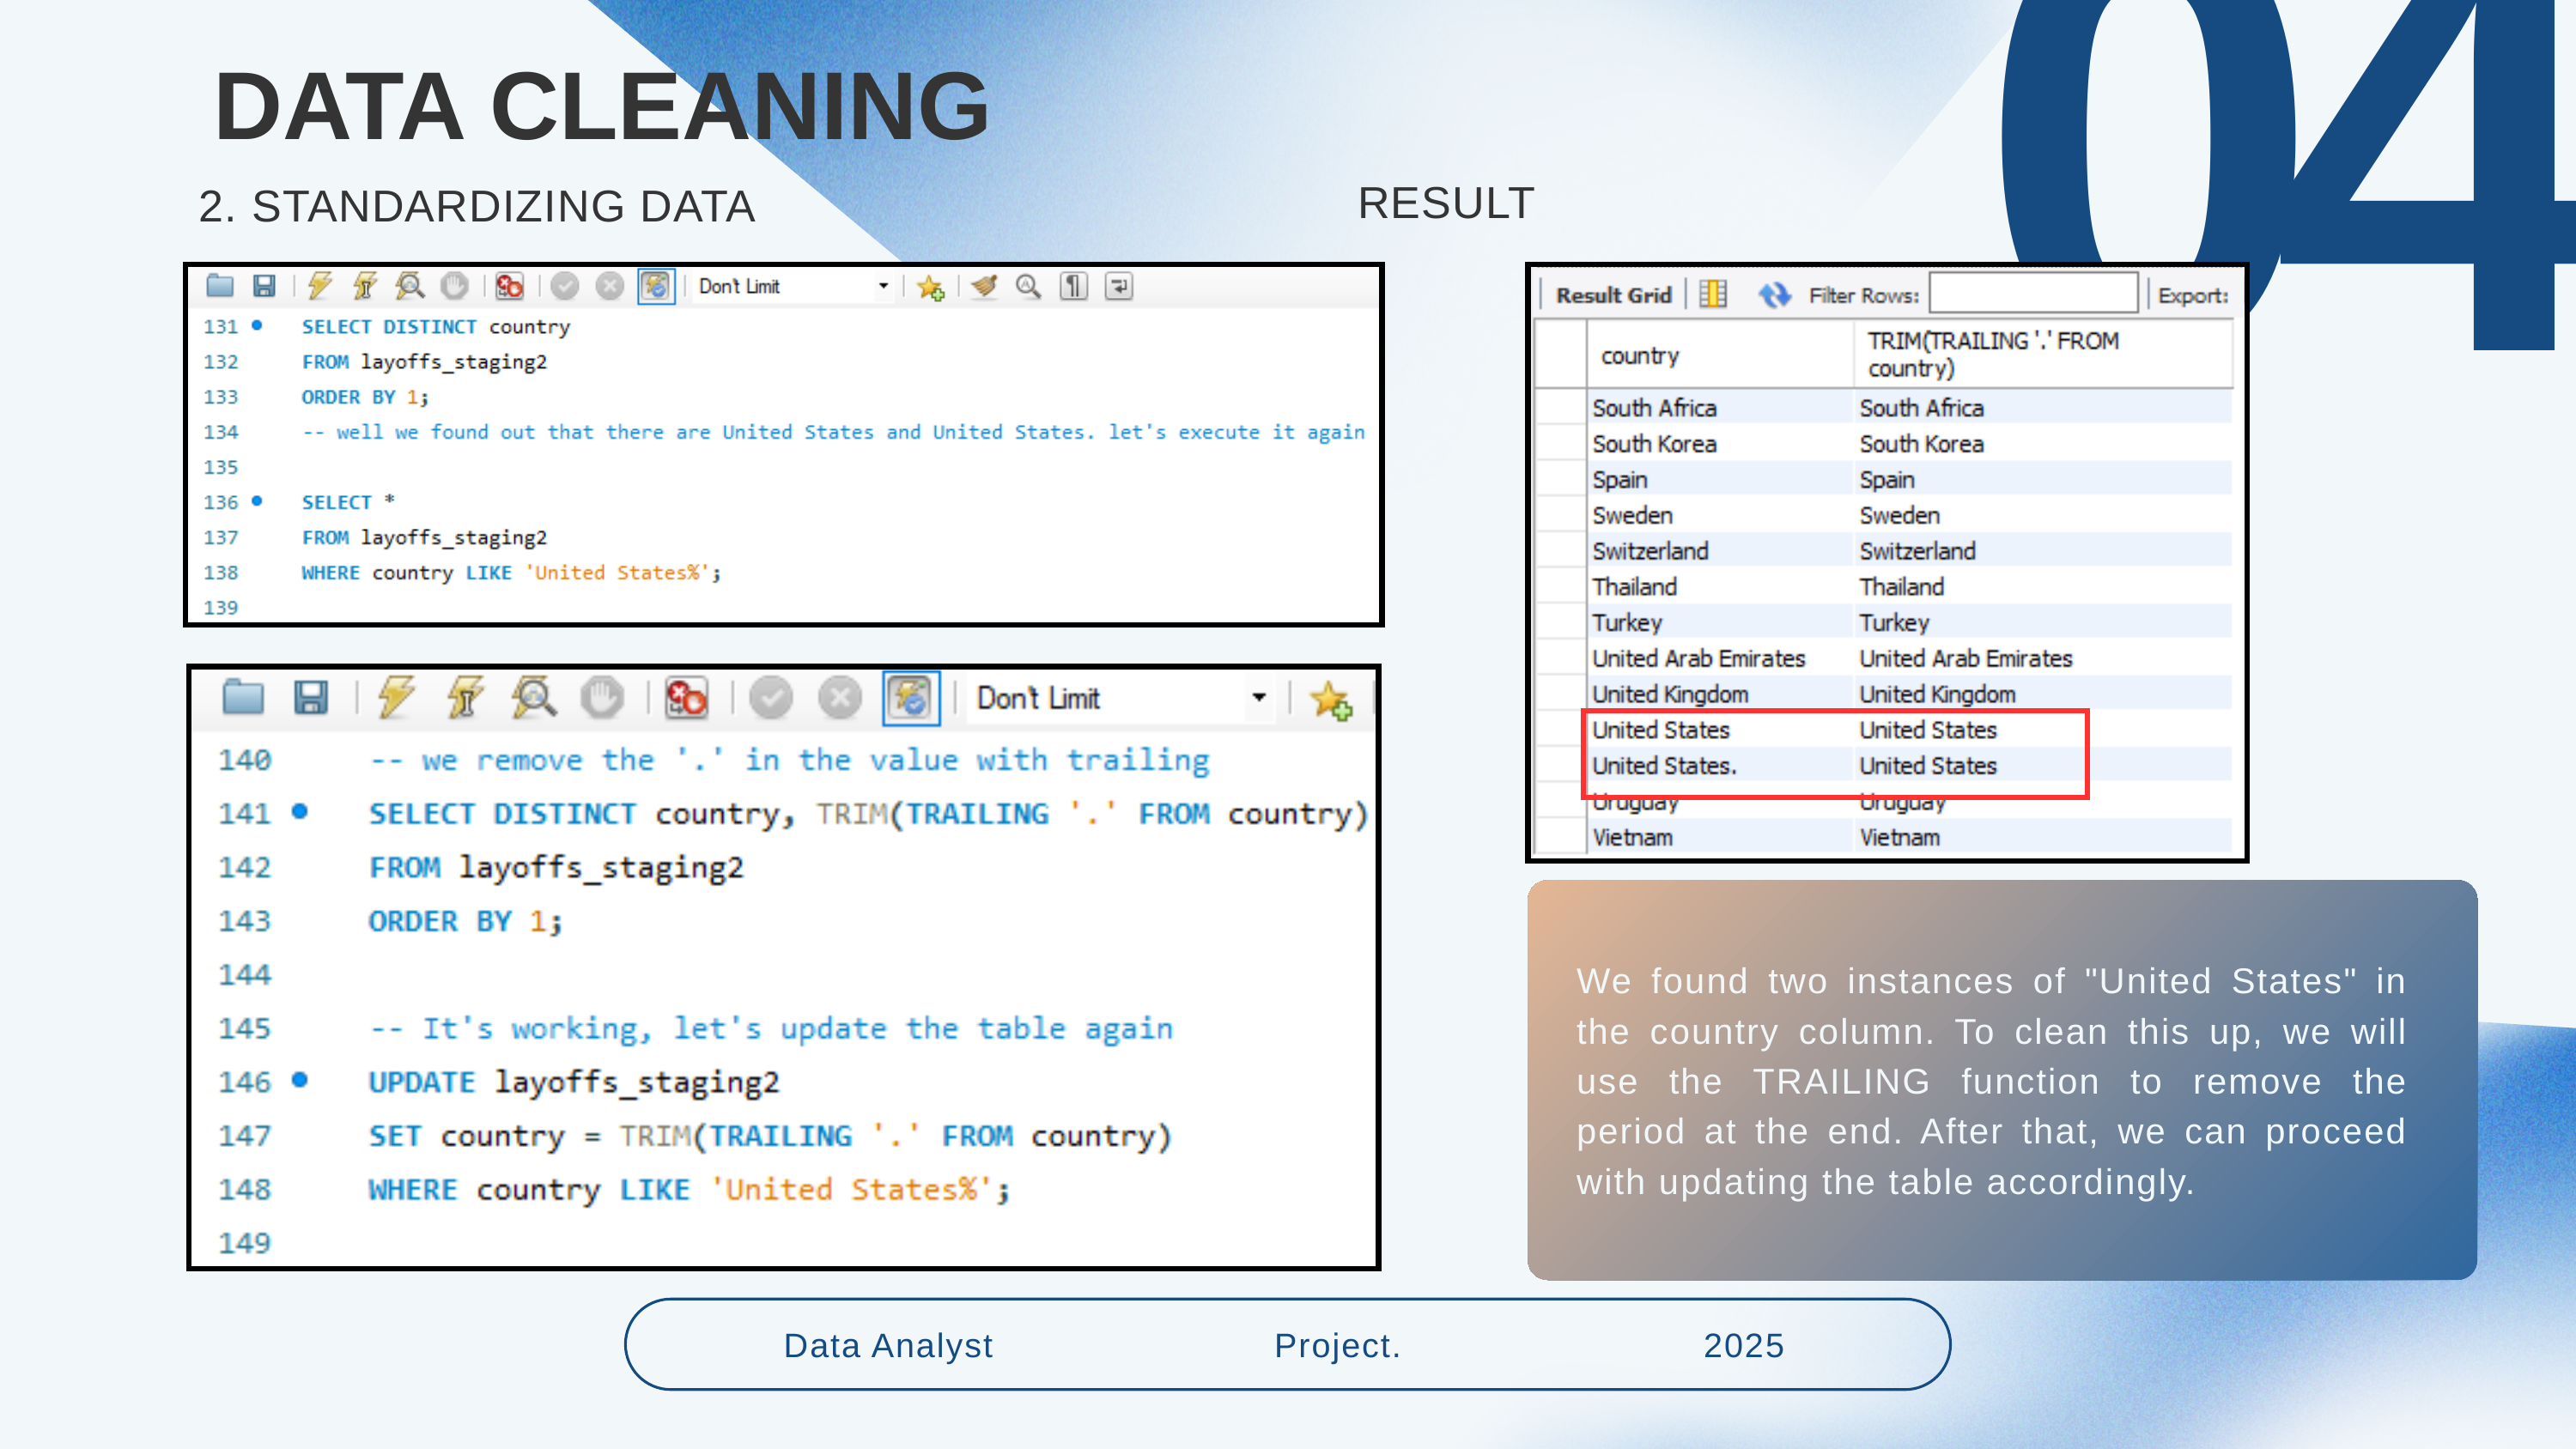

04
DATA CLEANING
    2. STANDARDIZING DATA
RESULT

We found two instances of "United States" in the country column. To clean this up, we will use the TRAILING function to remove the period at the end. After that, we can proceed with updating the table accordingly.

Data Analyst
Project.
2025